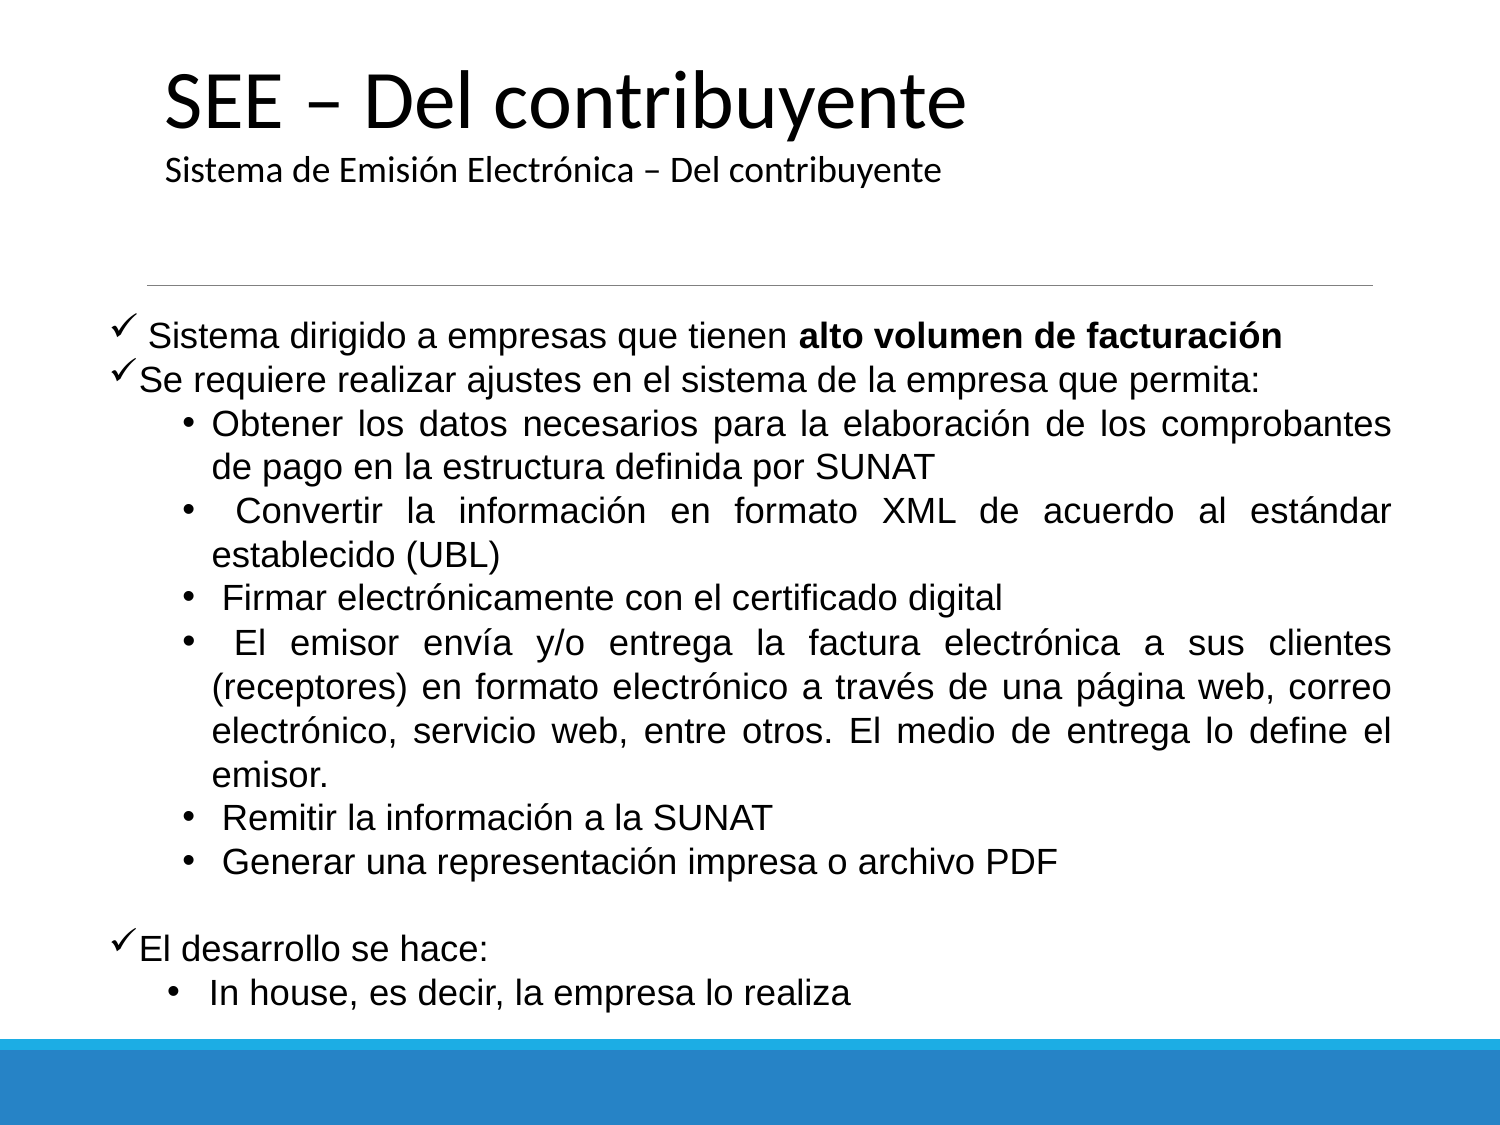

SEE – Del contribuyente
Sistema de Emisión Electrónica – Del contribuyente
 Sistema dirigido a empresas que tienen alto volumen de facturación
Se requiere realizar ajustes en el sistema de la empresa que permita:
Obtener los datos necesarios para la elaboración de los comprobantes de pago en la estructura definida por SUNAT
 Convertir la información en formato XML de acuerdo al estándar establecido (UBL)
 Firmar electrónicamente con el certificado digital
 El emisor envía y/o entrega la factura electrónica a sus clientes (receptores) en formato electrónico a través de una página web, correo electrónico, servicio web, entre otros. El medio de entrega lo define el emisor.
 Remitir la información a la SUNAT
 Generar una representación impresa o archivo PDF

El desarrollo se hace:
 In house, es decir, la empresa lo realiza